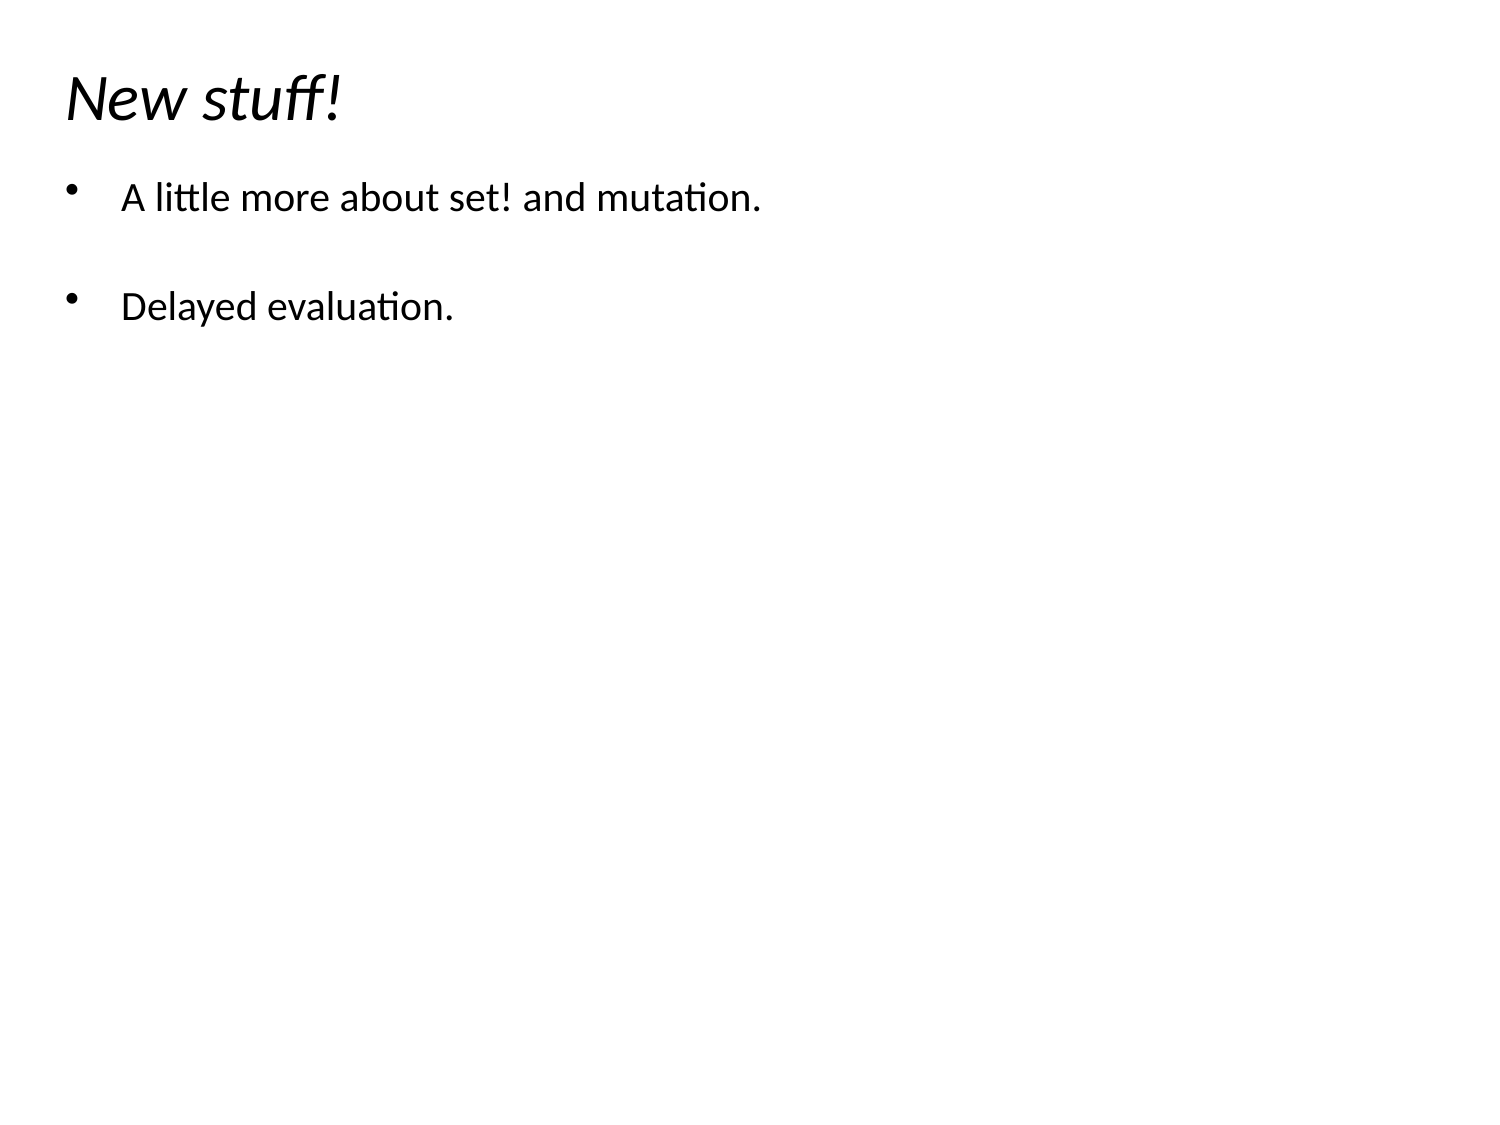

# New stuff!
A little more about set! and mutation.
Delayed evaluation.